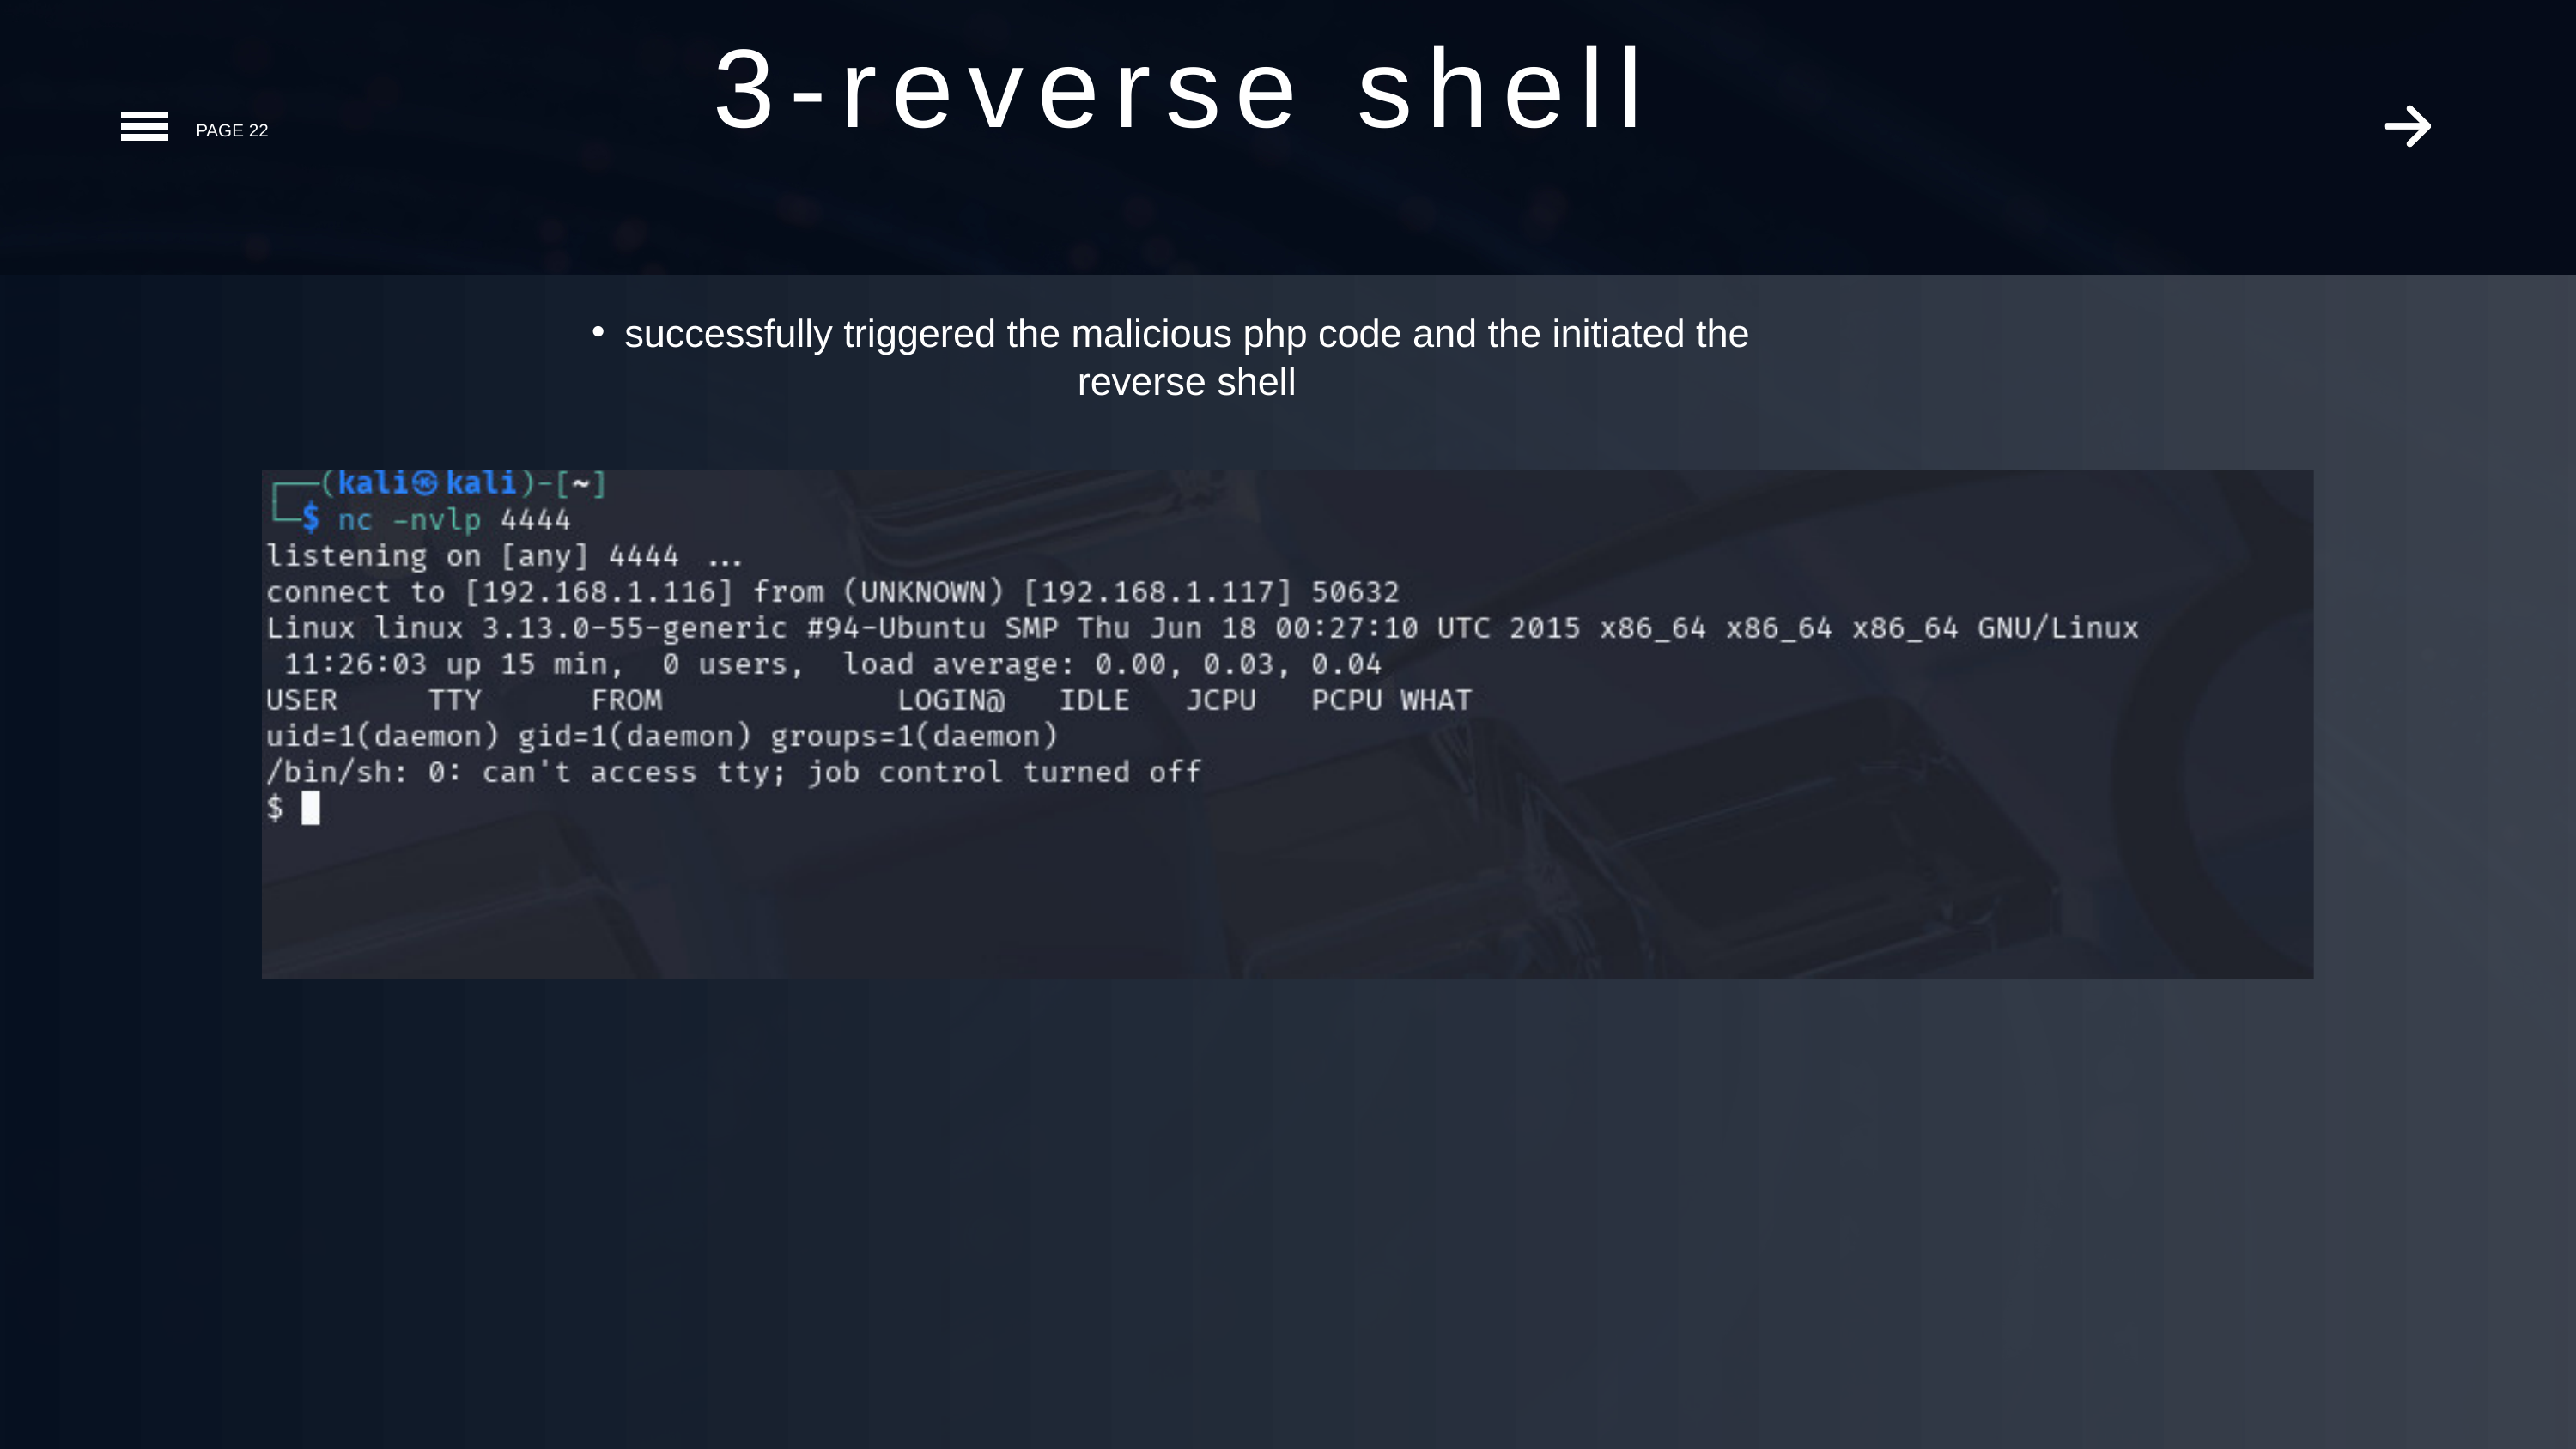

3-reverse shell

PAGE 22

successfully triggered the malicious php code and the initiated the reverse shell